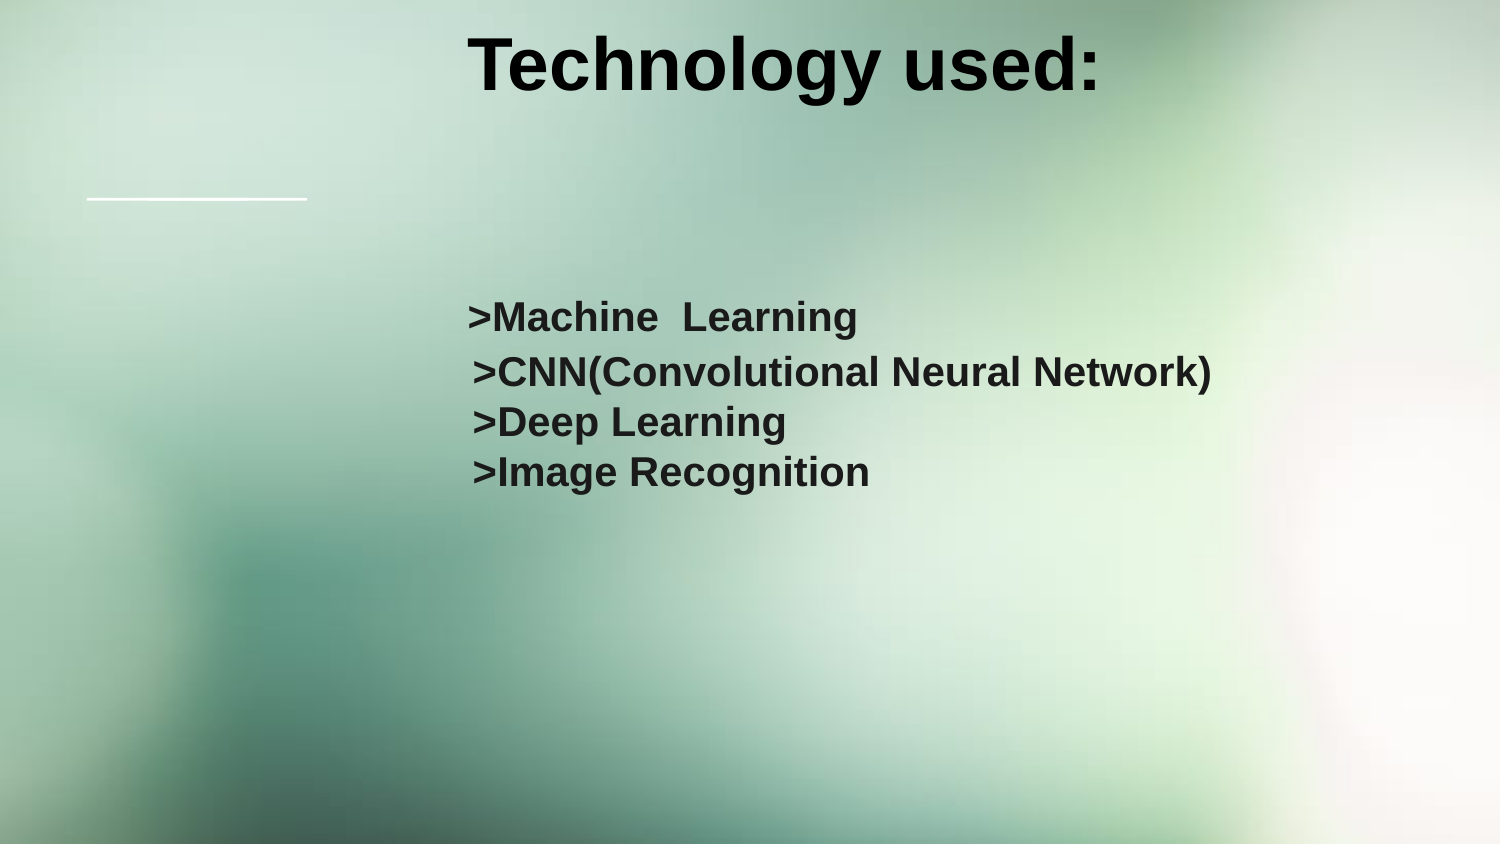

# Technology used: >Machine  Learning >CNN(Convolutional Neural Network) >Deep Learning >Image Recognition